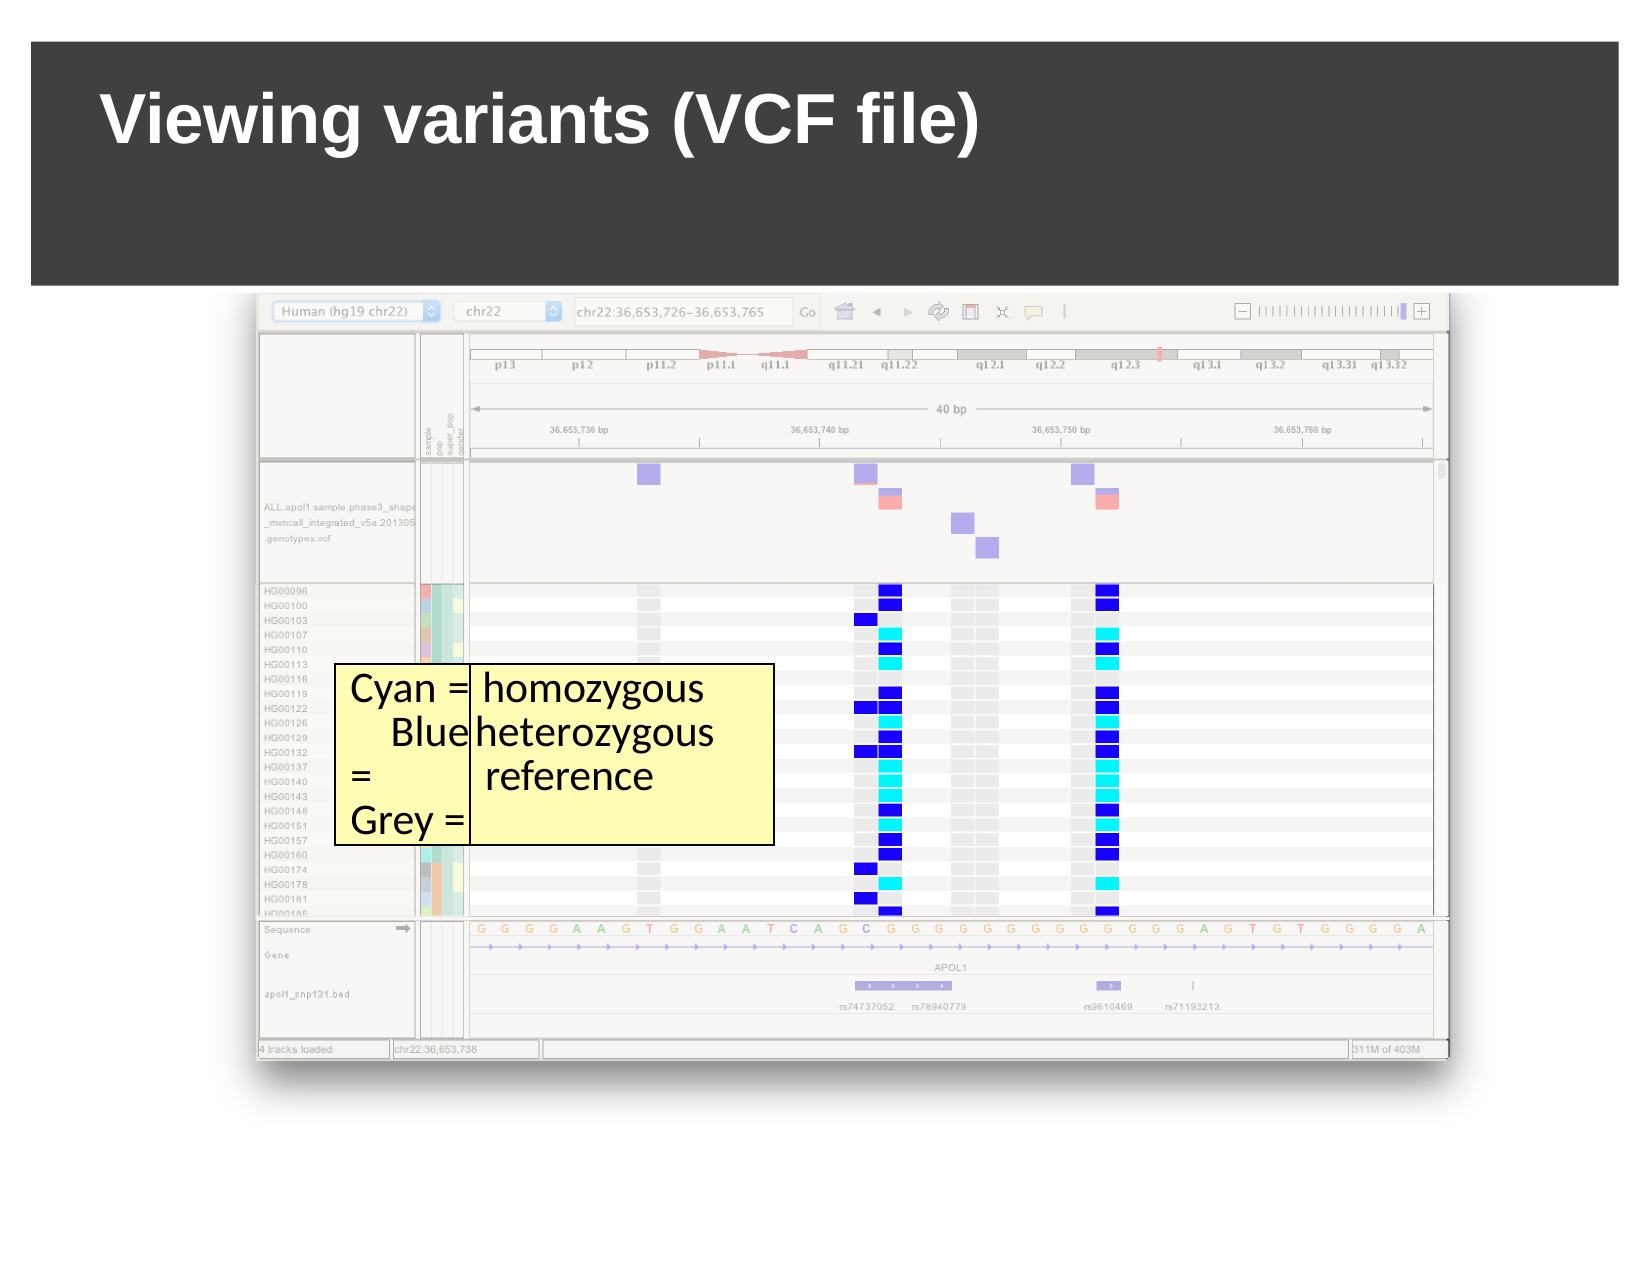

# Viewing variants (VCF file)

|  |  |  |
| --- | --- | --- |
|  | Cyan = Blue = Grey = | homozygous heterozygous reference |
|  |  |  |